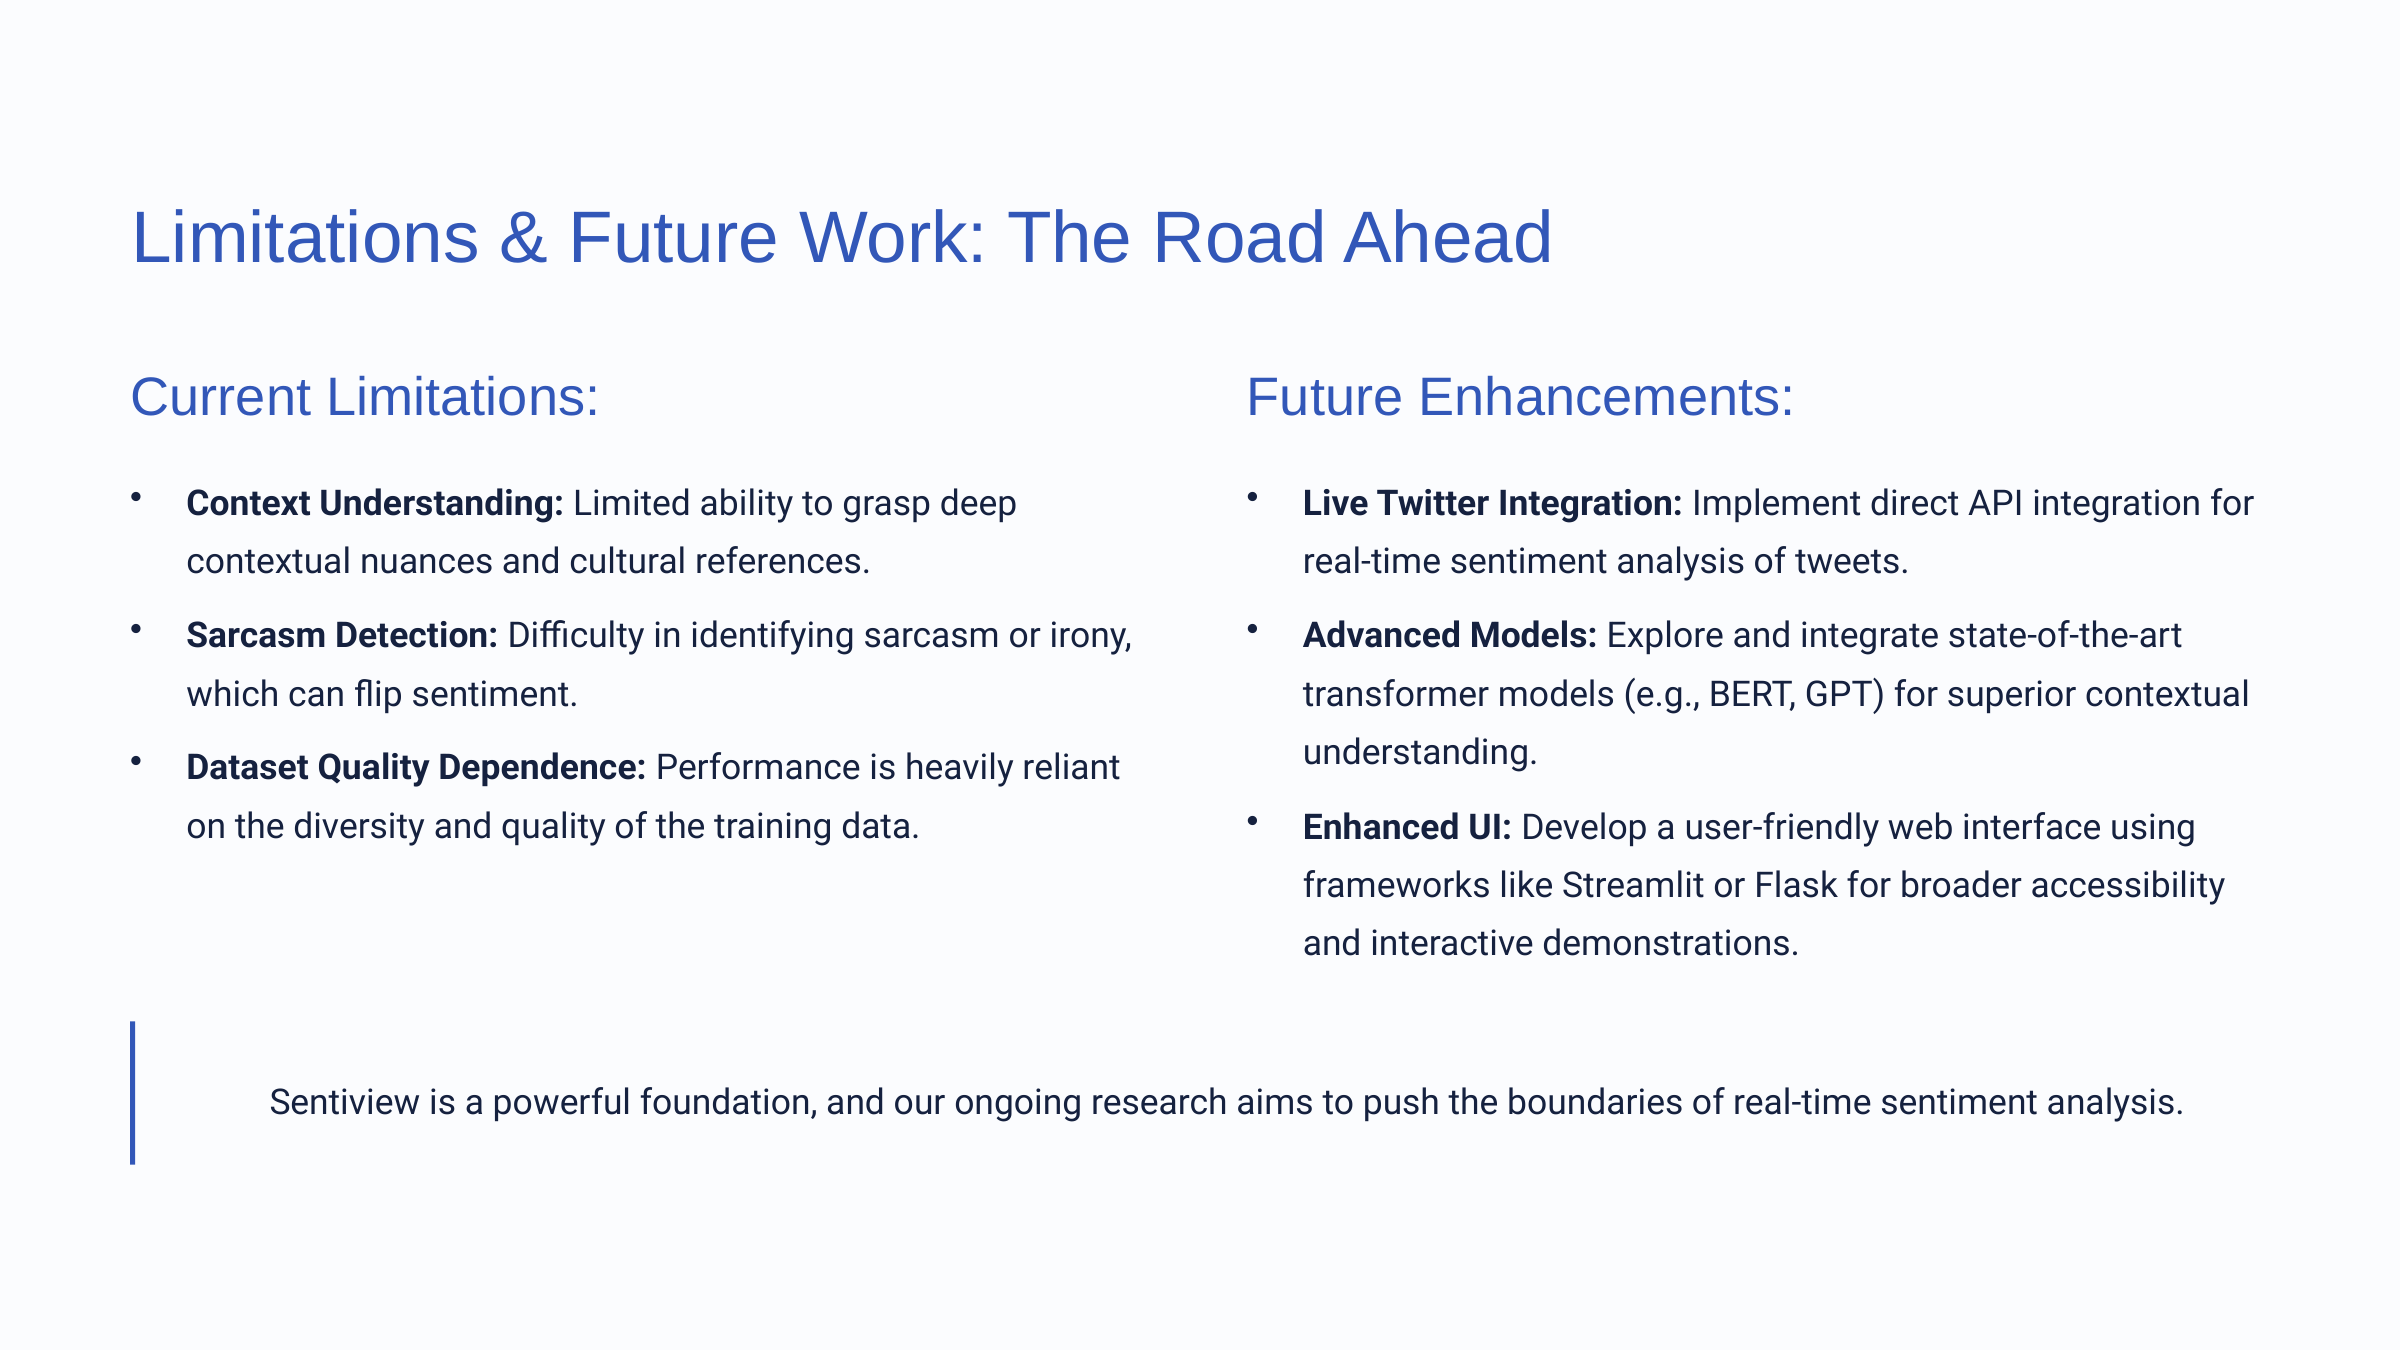

Limitations & Future Work: The Road Ahead
Current Limitations:
Future Enhancements:
Context Understanding: Limited ability to grasp deep contextual nuances and cultural references.
Live Twitter Integration: Implement direct API integration for real-time sentiment analysis of tweets.
Sarcasm Detection: Difficulty in identifying sarcasm or irony, which can flip sentiment.
Advanced Models: Explore and integrate state-of-the-art transformer models (e.g., BERT, GPT) for superior contextual understanding.
Dataset Quality Dependence: Performance is heavily reliant on the diversity and quality of the training data.
Enhanced UI: Develop a user-friendly web interface using frameworks like Streamlit or Flask for broader accessibility and interactive demonstrations.

Sentiview is a powerful foundation, and our ongoing research aims to push the boundaries of real-time sentiment analysis.